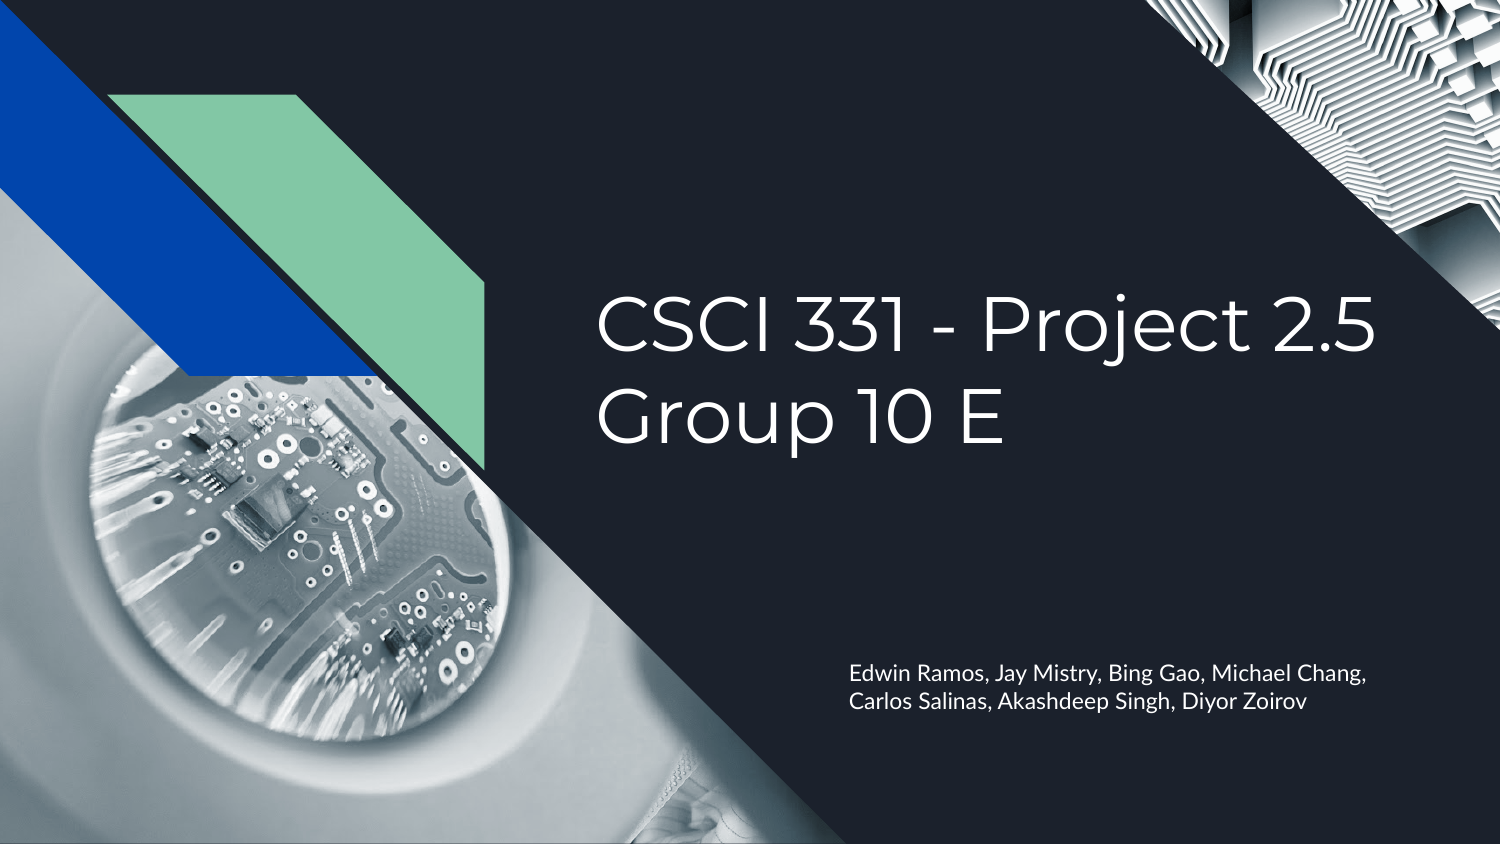

# CSCI 331 - Project 2.5
Group 10 E

Edwin Ramos, Jay Mistry, Bing Gao, Michael Chang, Carlos Salinas, Akashdeep Singh, Diyor Zoirov